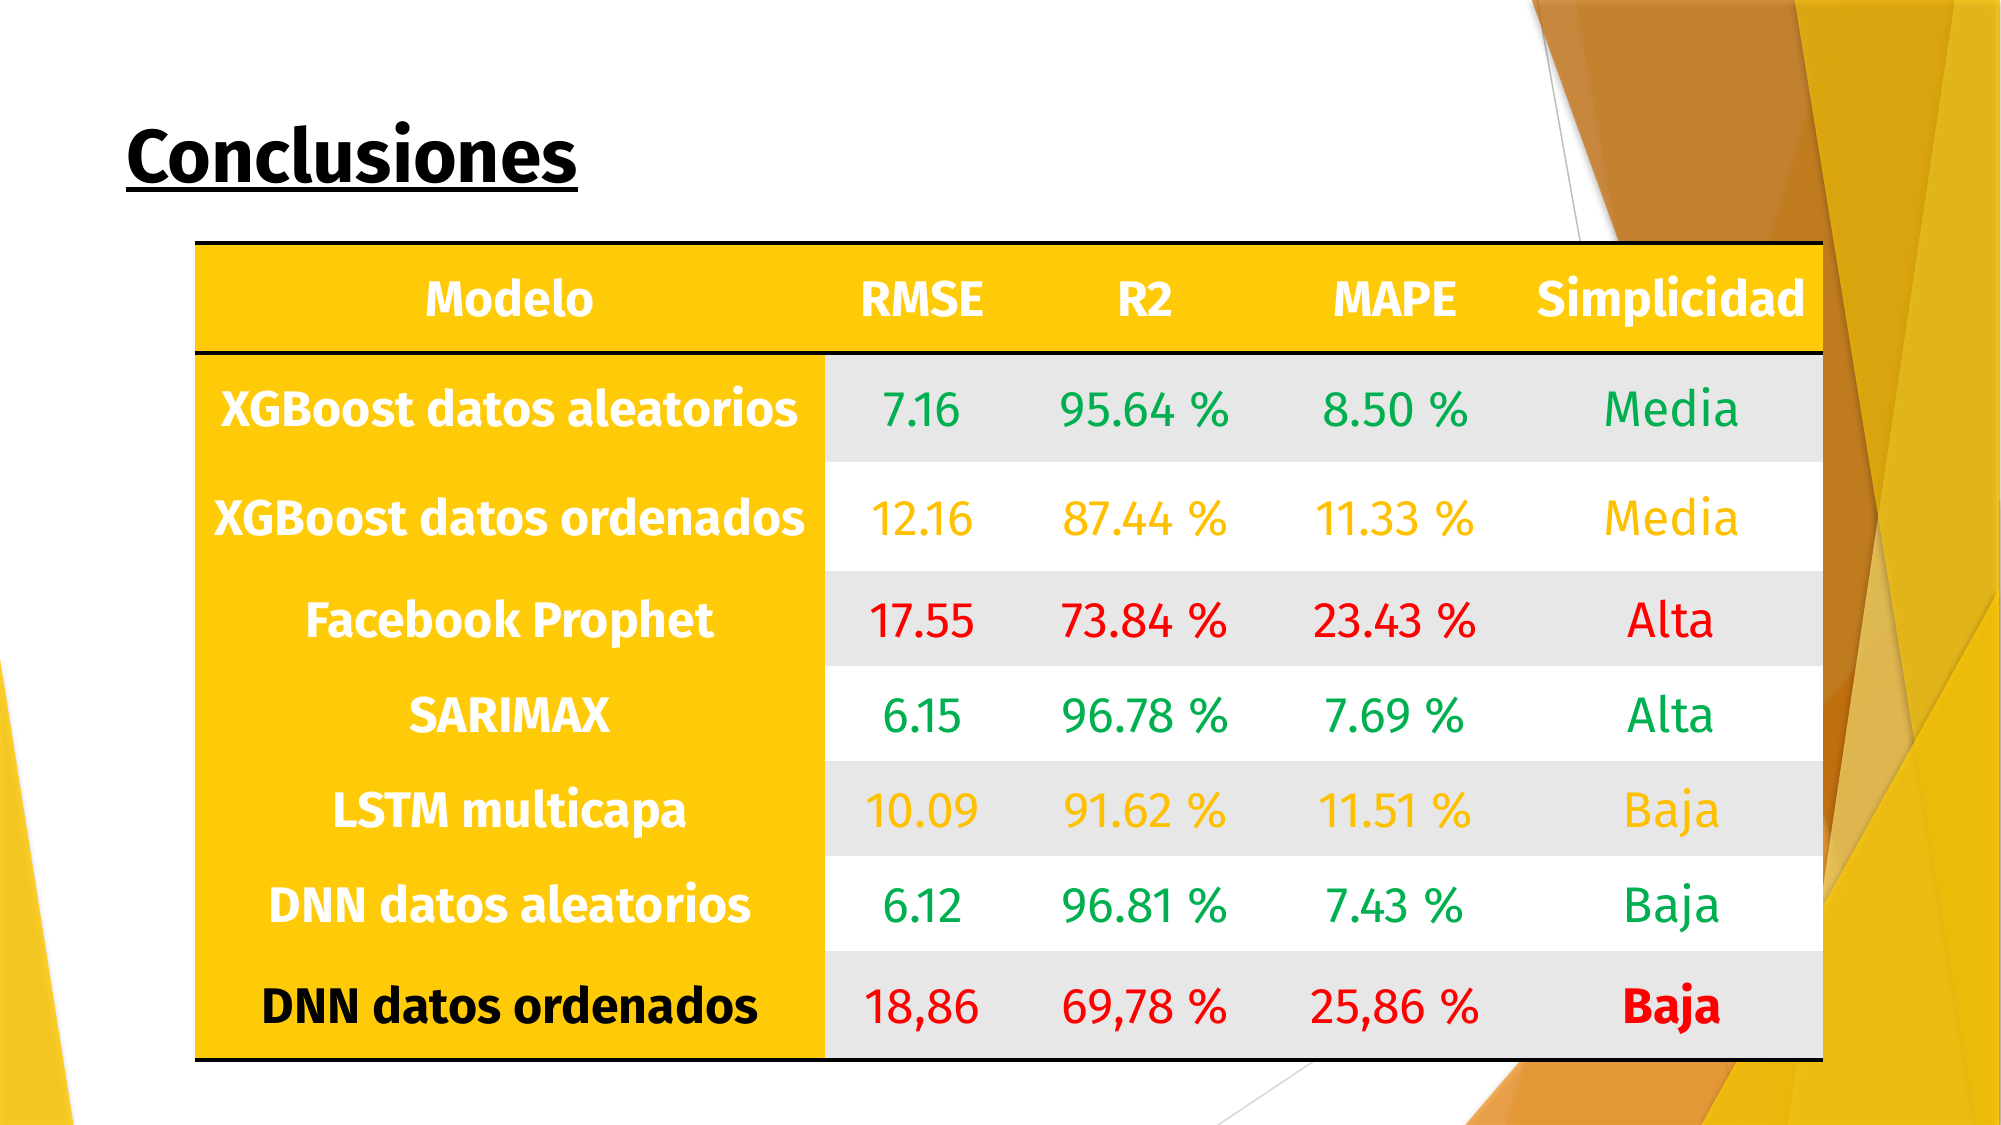

# Conclusiones
| Modelo | RMSE | R2 | MAPE | Simplicidad |
| --- | --- | --- | --- | --- |
| XGBoost datos aleatorios | 7.16 | 95.64 % | 8.50 % | Media |
| XGBoost datos ordenados | 12.16 | 87.44 % | 11.33 % | Media |
| Facebook Prophet | 17.55 | 73.84 % | 23.43 % | Alta |
| SARIMAX | 6.15 | 96.78 % | 7.69 % | Alta |
| LSTM multicapa | 10.09 | 91.62 % | 11.51 % | Baja |
| DNN datos aleatorios | 6.12 | 96.81 % | 7.43 % | Baja |
| DNN datos ordenados | 18,86 | 69,78 % | 25,86 % | Baja |